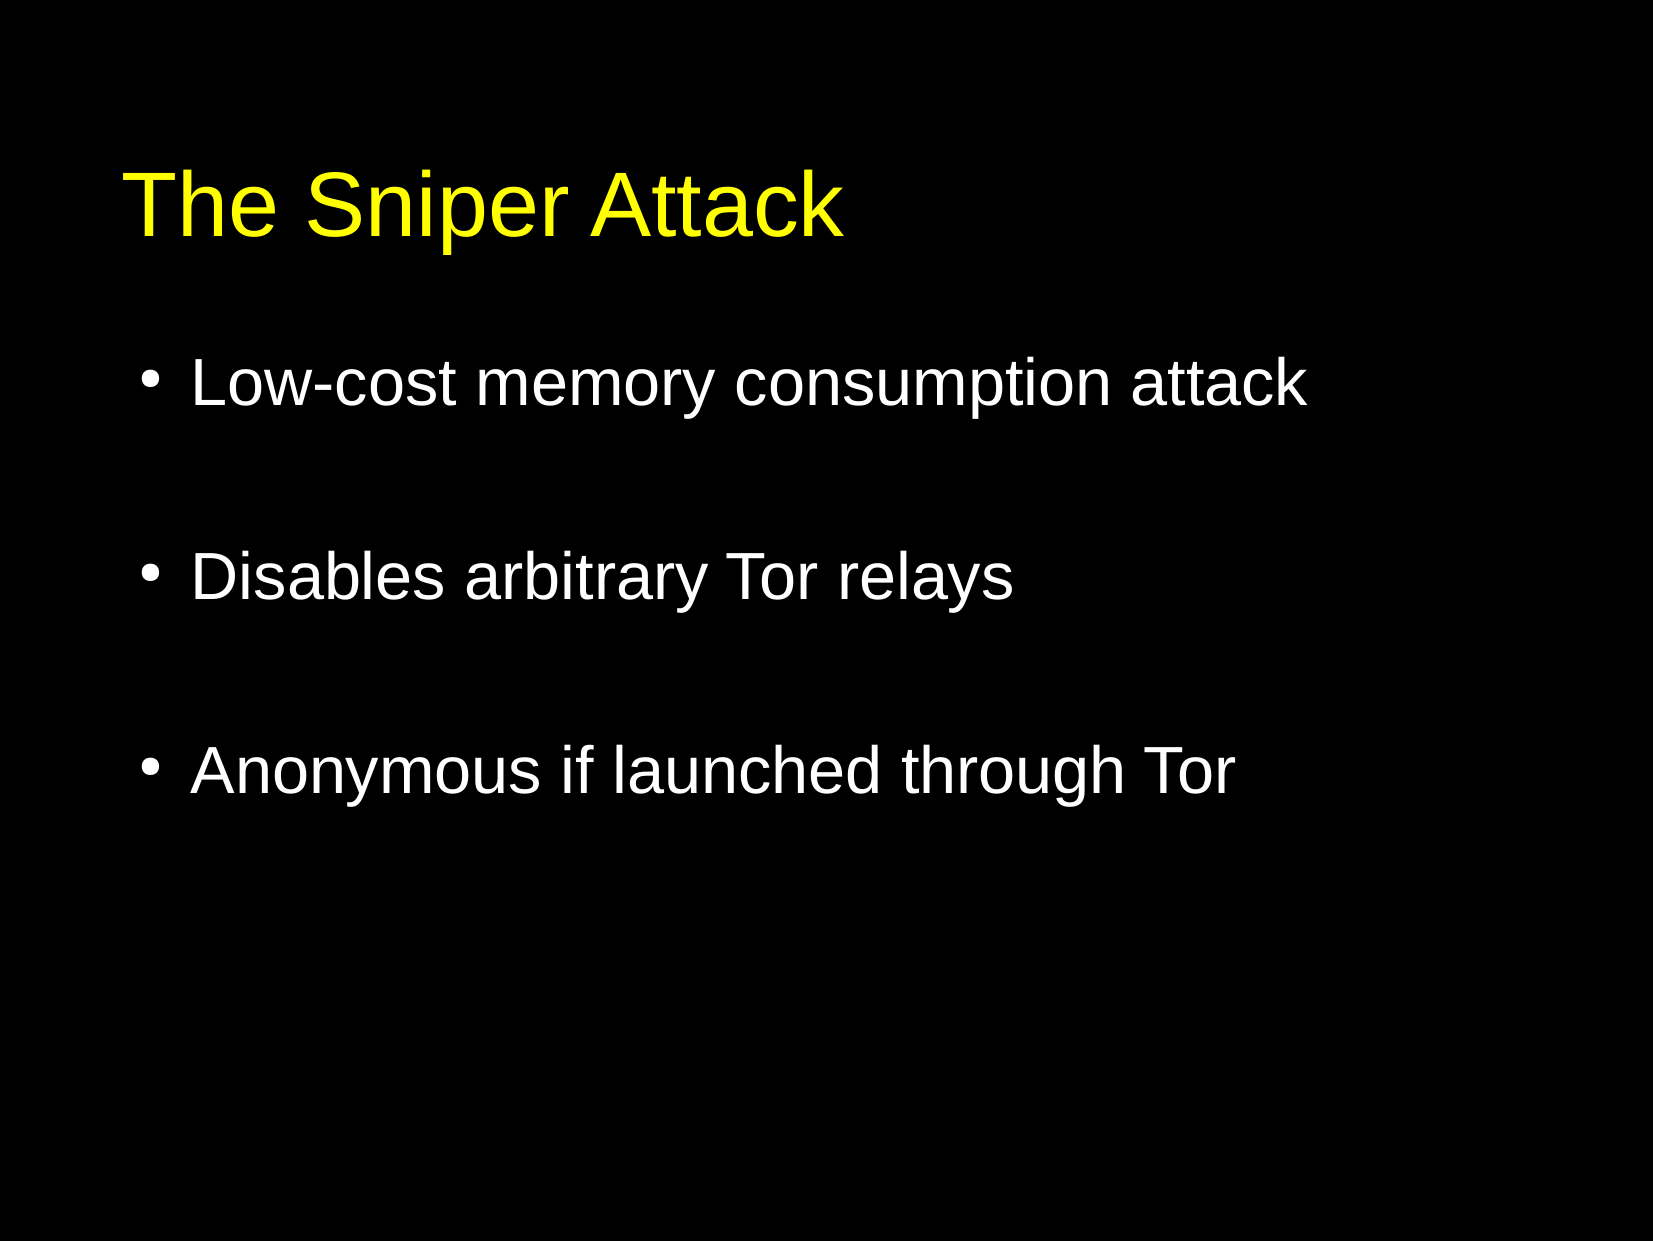

# The Sniper Attack
Low-cost memory consumption attack

Disables arbitrary Tor relays

Anonymous if launched through Tor